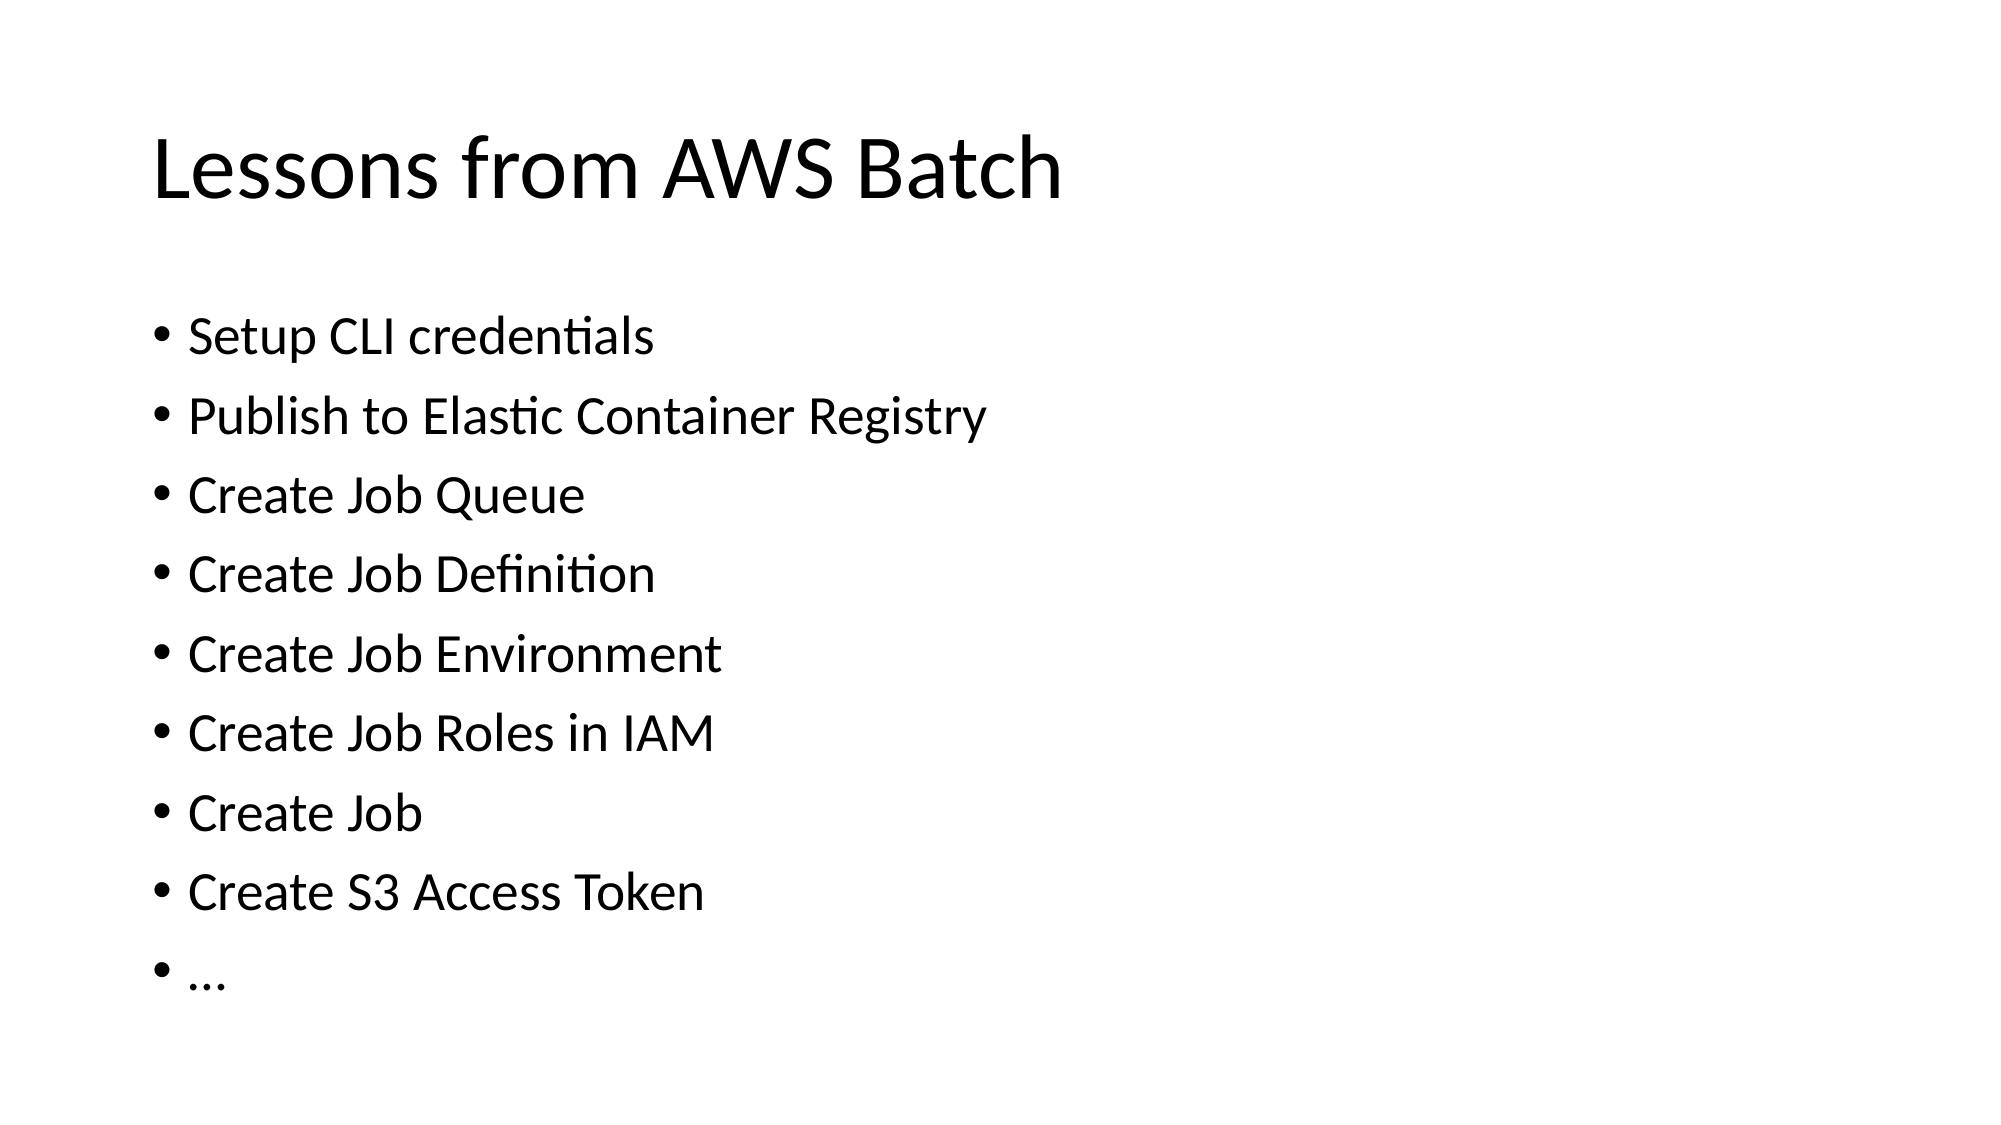

# Lessons from AWS Batch
Setup CLI credentials
Publish to Elastic Container Registry
Create Job Queue
Create Job Definition
Create Job Environment
Create Job Roles in IAM
Create Job
Create S3 Access Token
…